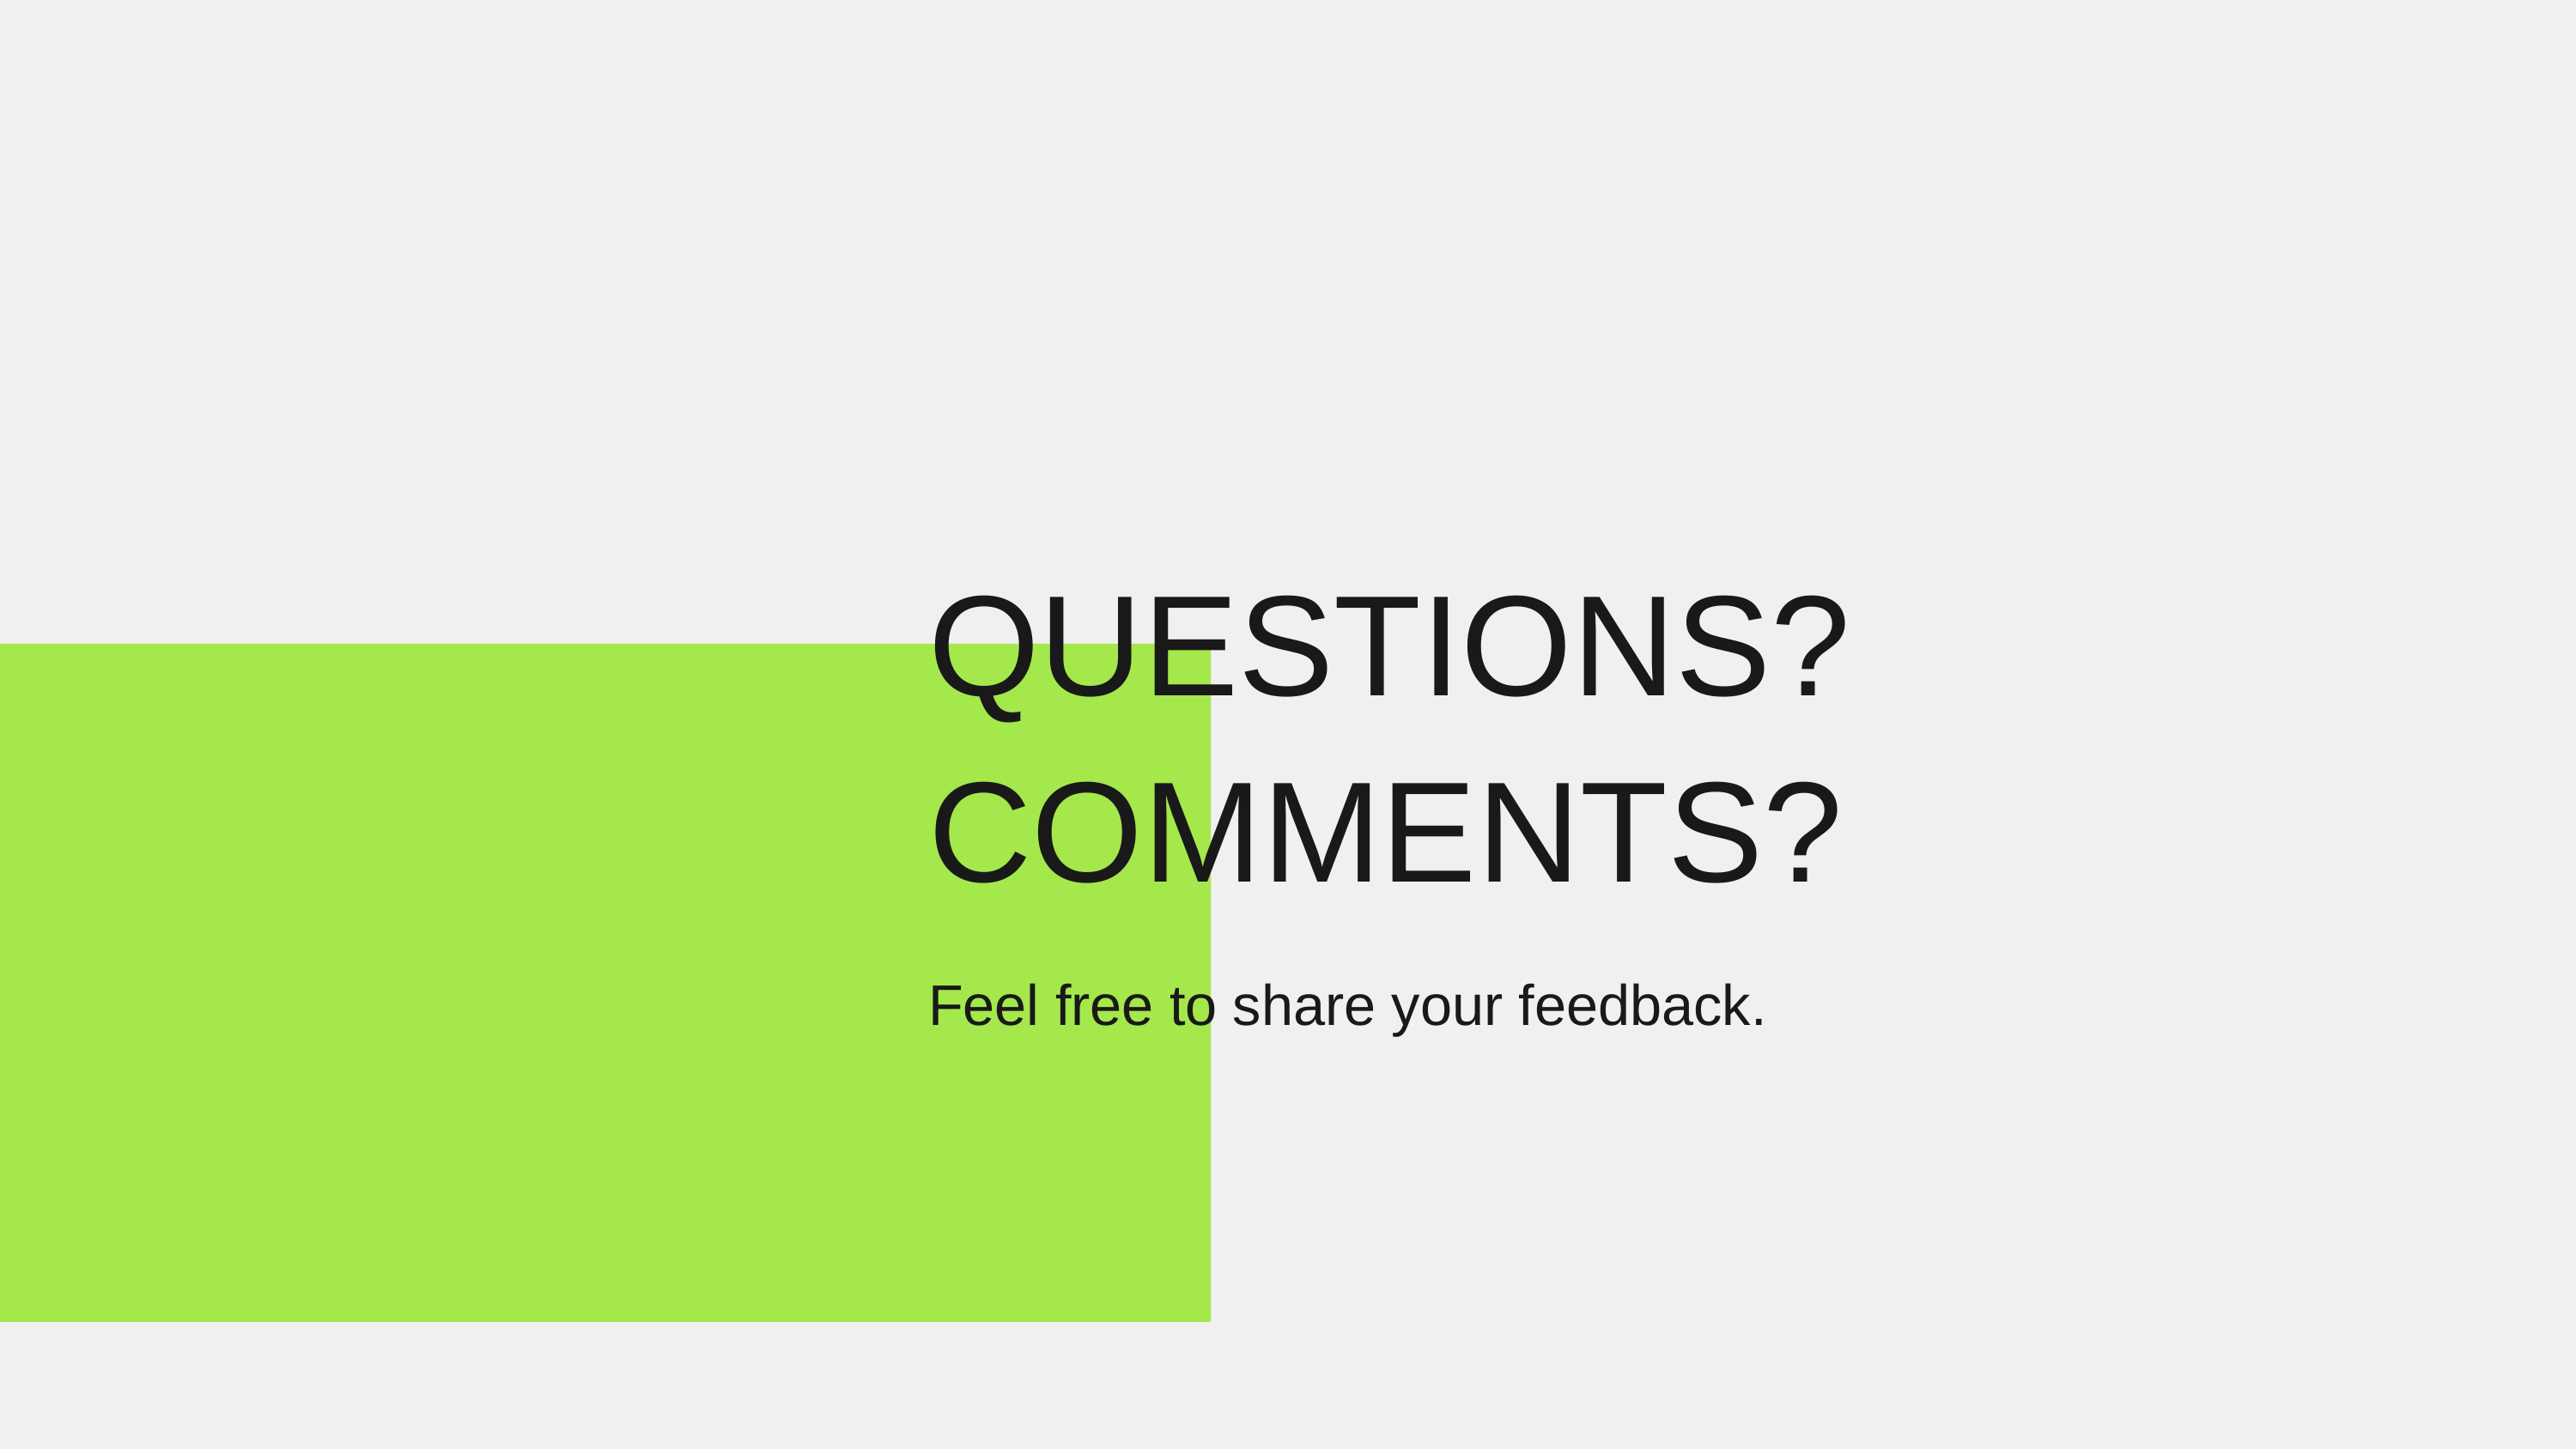

QUESTIONS? COMMENTS?
Feel free to share your feedback.